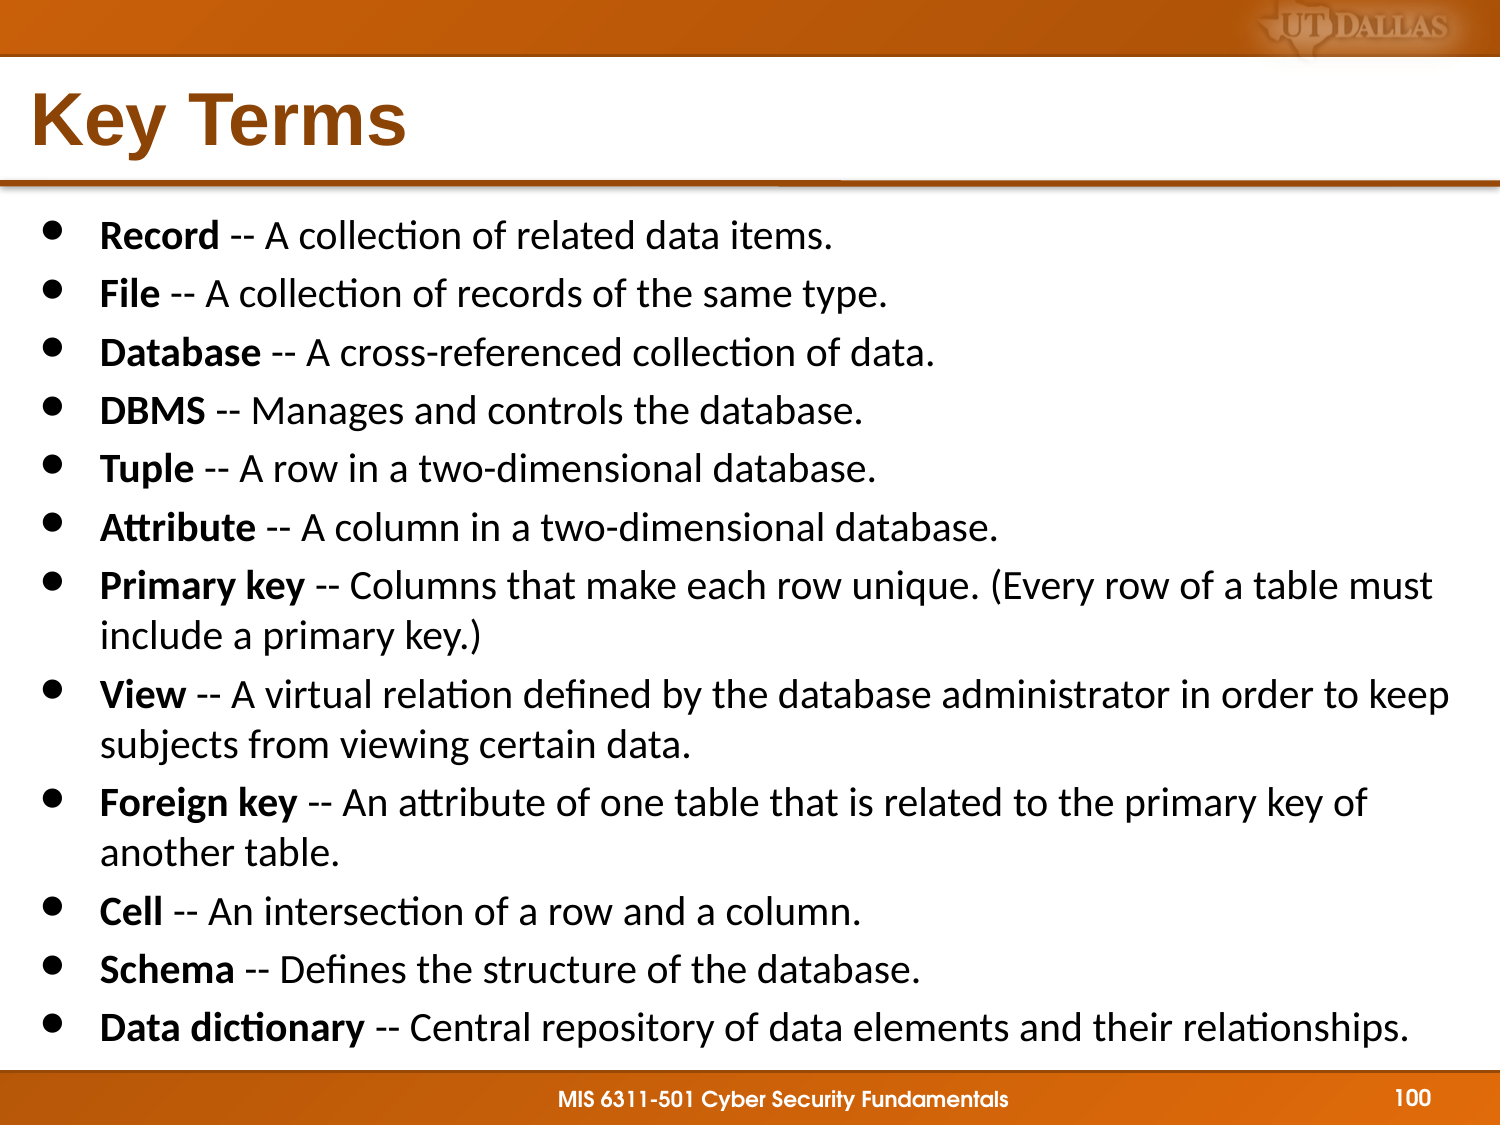

# Key Terms
Record -- A collection of related data items.
File -- A collection of records of the same type.
Database -- A cross-referenced collection of data.
DBMS -- Manages and controls the database.
Tuple -- A row in a two-dimensional database.
Attribute -- A column in a two-dimensional database.
Primary key -- Columns that make each row unique. (Every row of a table must include a primary key.)
View -- A virtual relation defined by the database administrator in order to keep subjects from viewing certain data.
Foreign key -- An attribute of one table that is related to the primary key of another table.
Cell -- An intersection of a row and a column.
Schema -- Defines the structure of the database.
Data dictionary -- Central repository of data elements and their relationships.

100